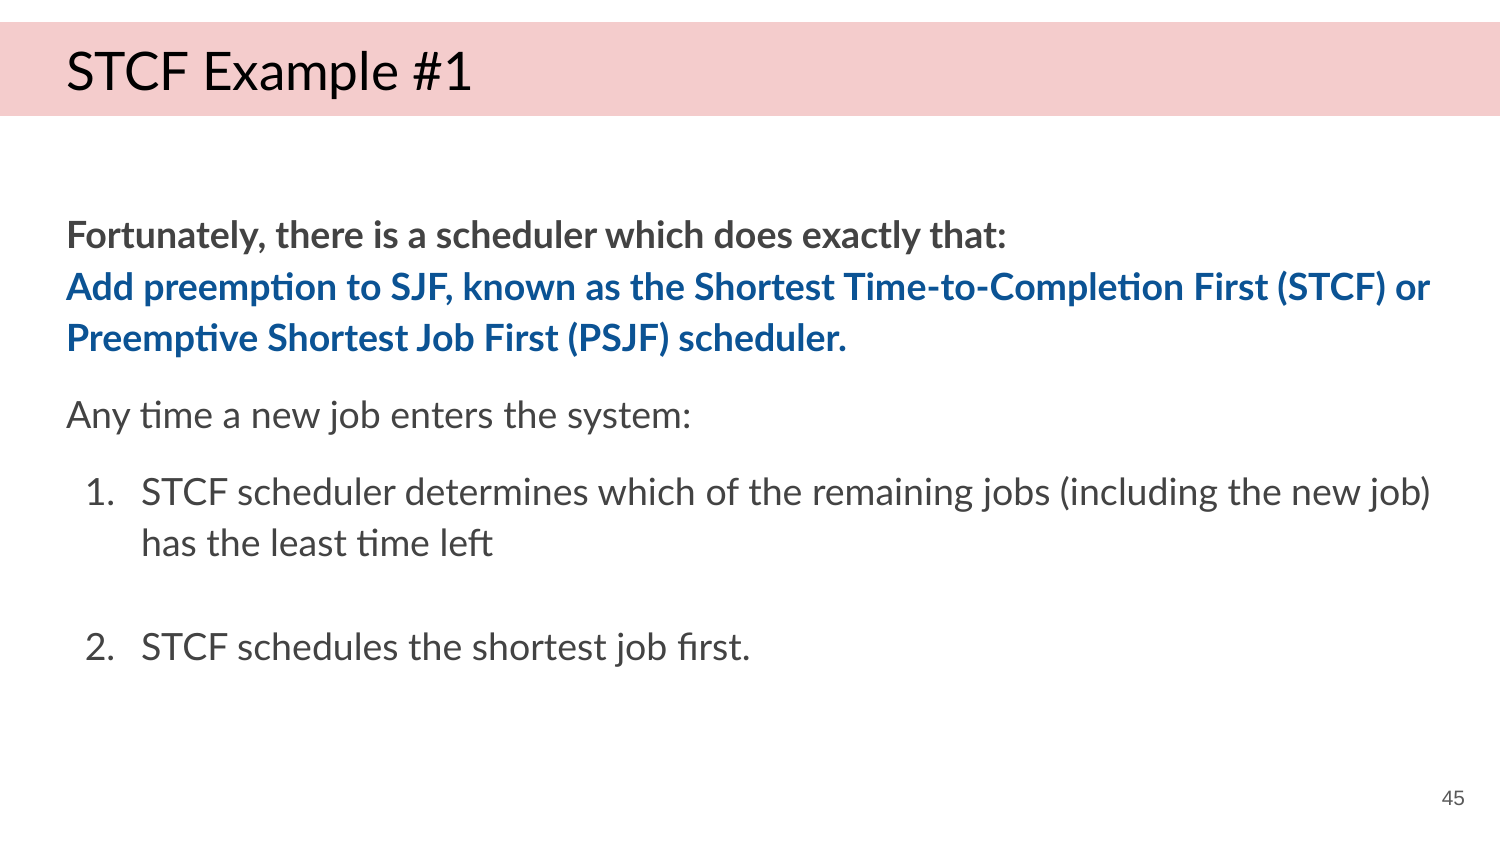

# STCF Example #1
Fortunately, there is a scheduler which does exactly that:
Add preemption to SJF, known as the Shortest Time-to-Completion First (STCF) or Preemptive Shortest Job First (PSJF) scheduler.
Any time a new job enters the system:
STCF scheduler determines which of the remaining jobs (including the new job) has the least time left
STCF schedules the shortest job first.

45